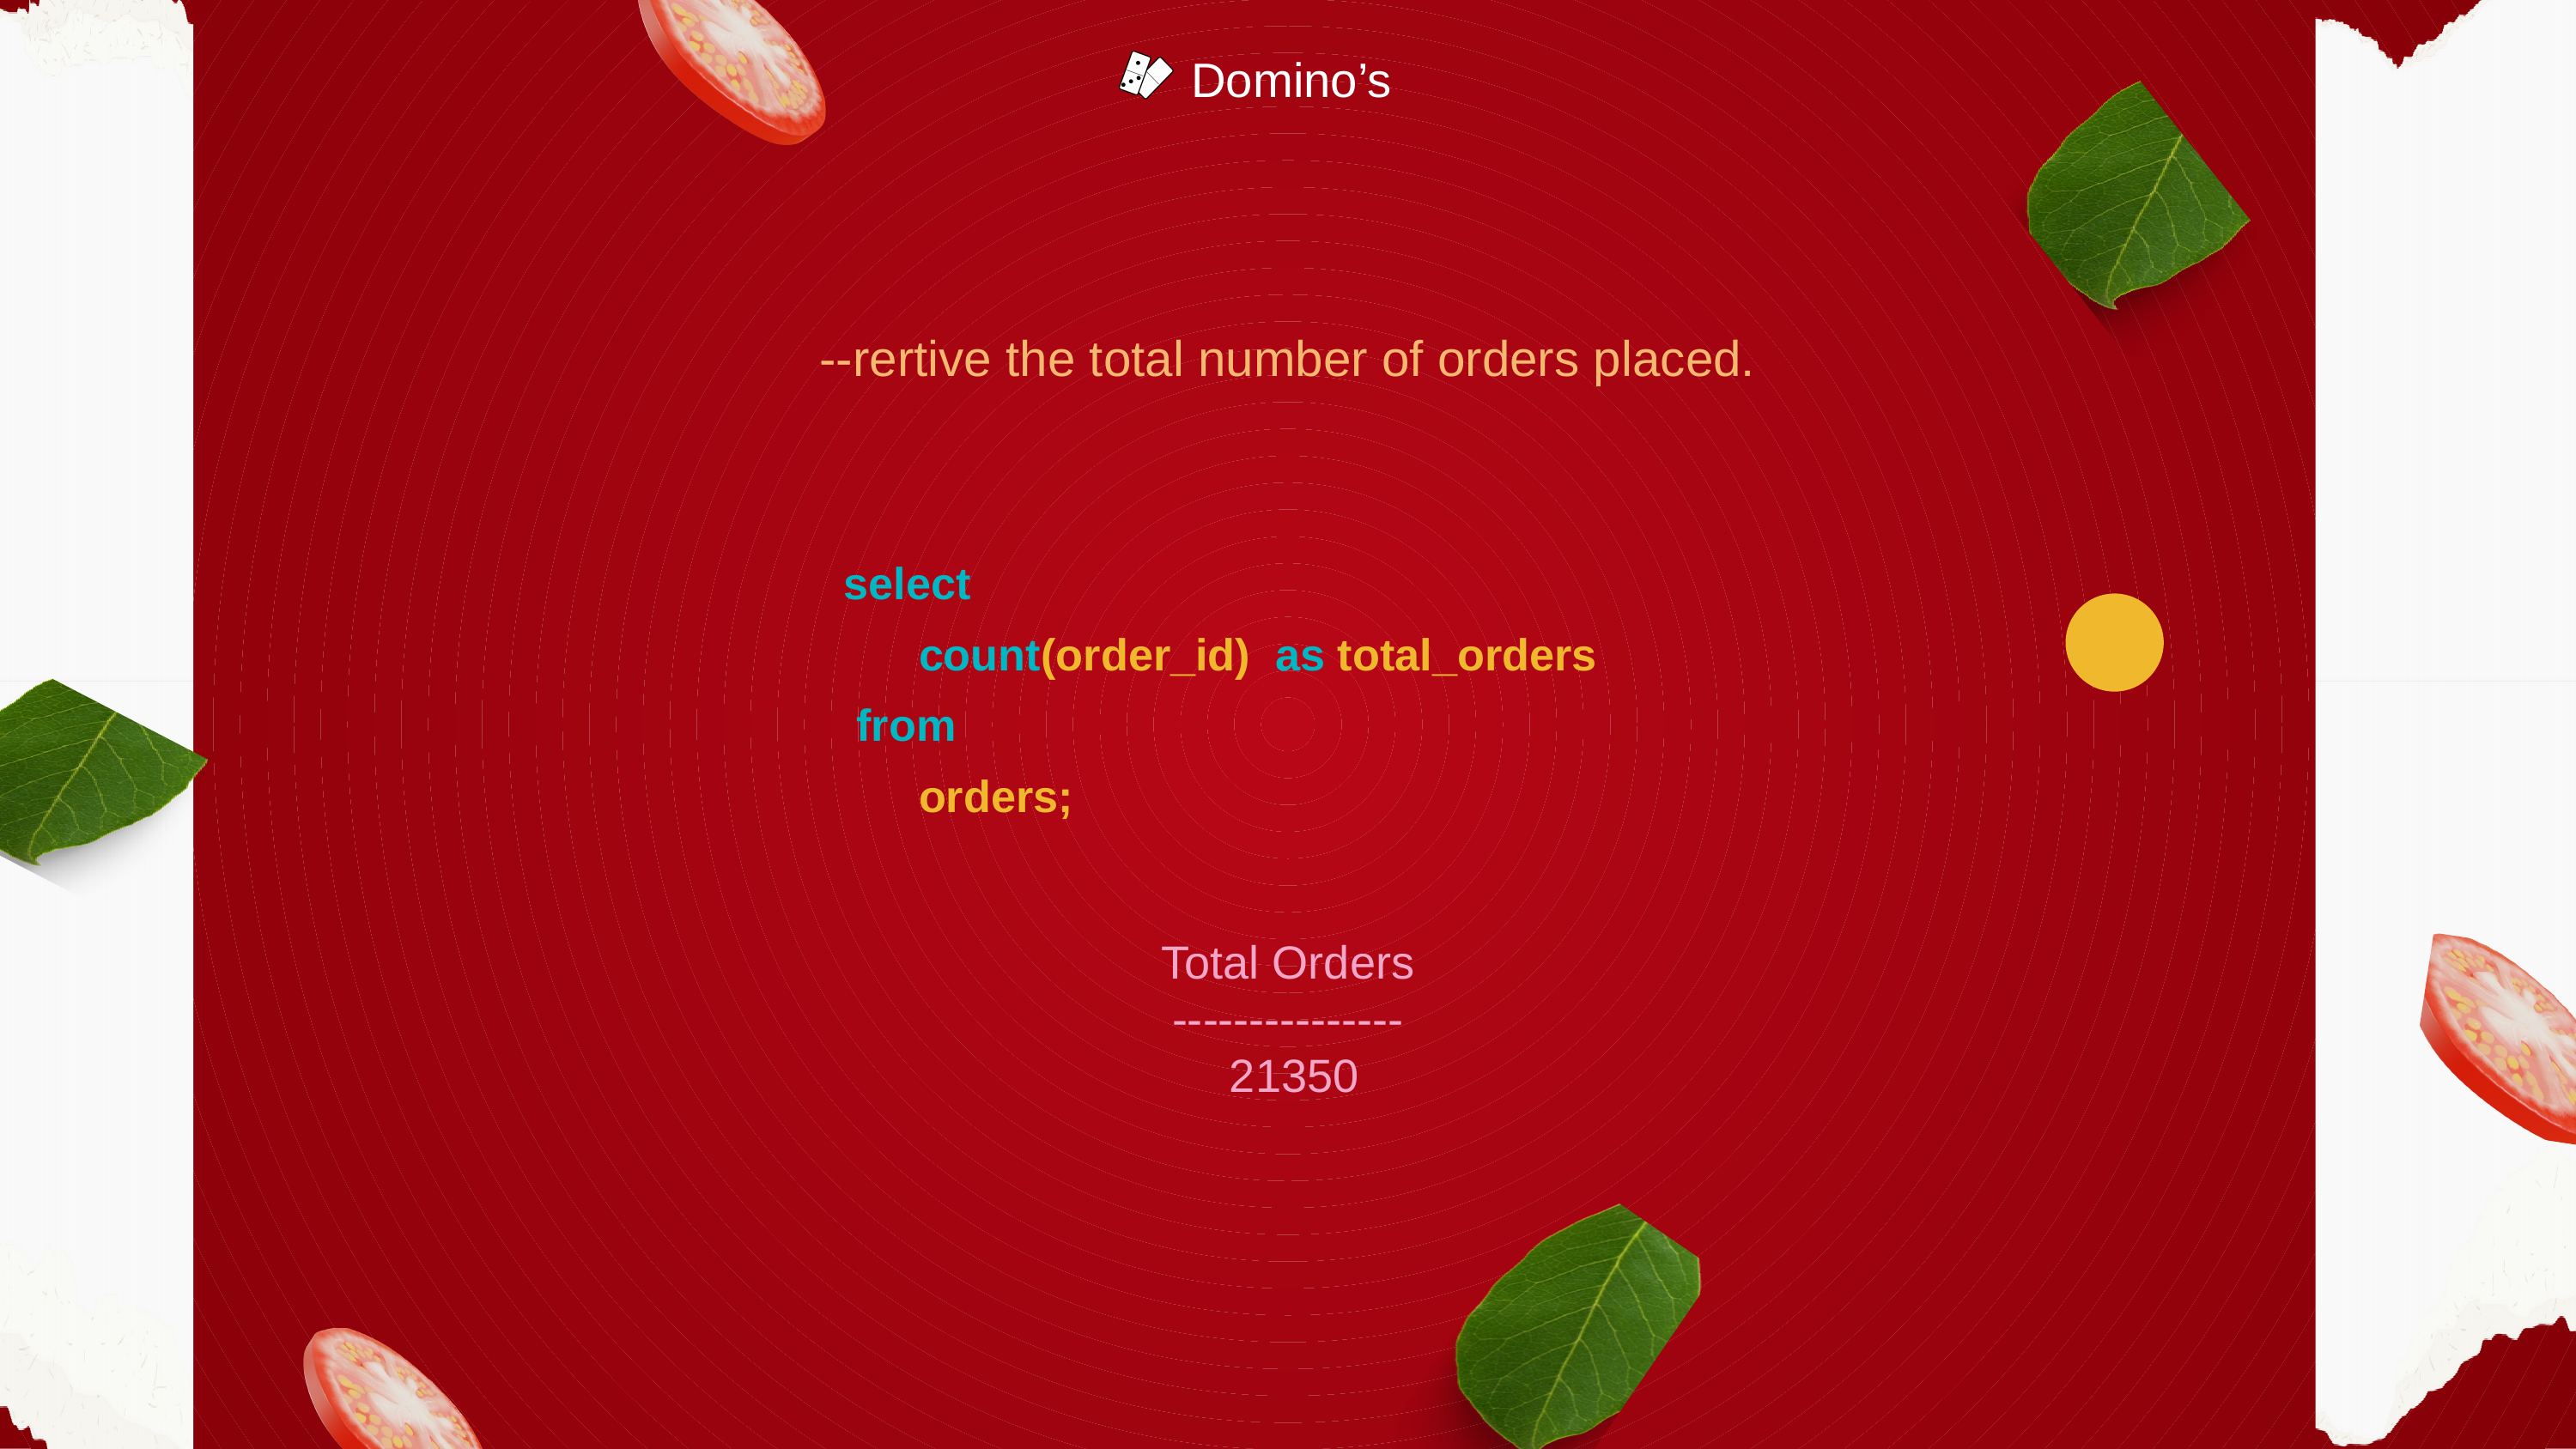

Domino’s

--rertive the total number of orders placed.
select
      count(order_id)  as total_orders
 from
      orders;

Total Orders
---------------
 21350